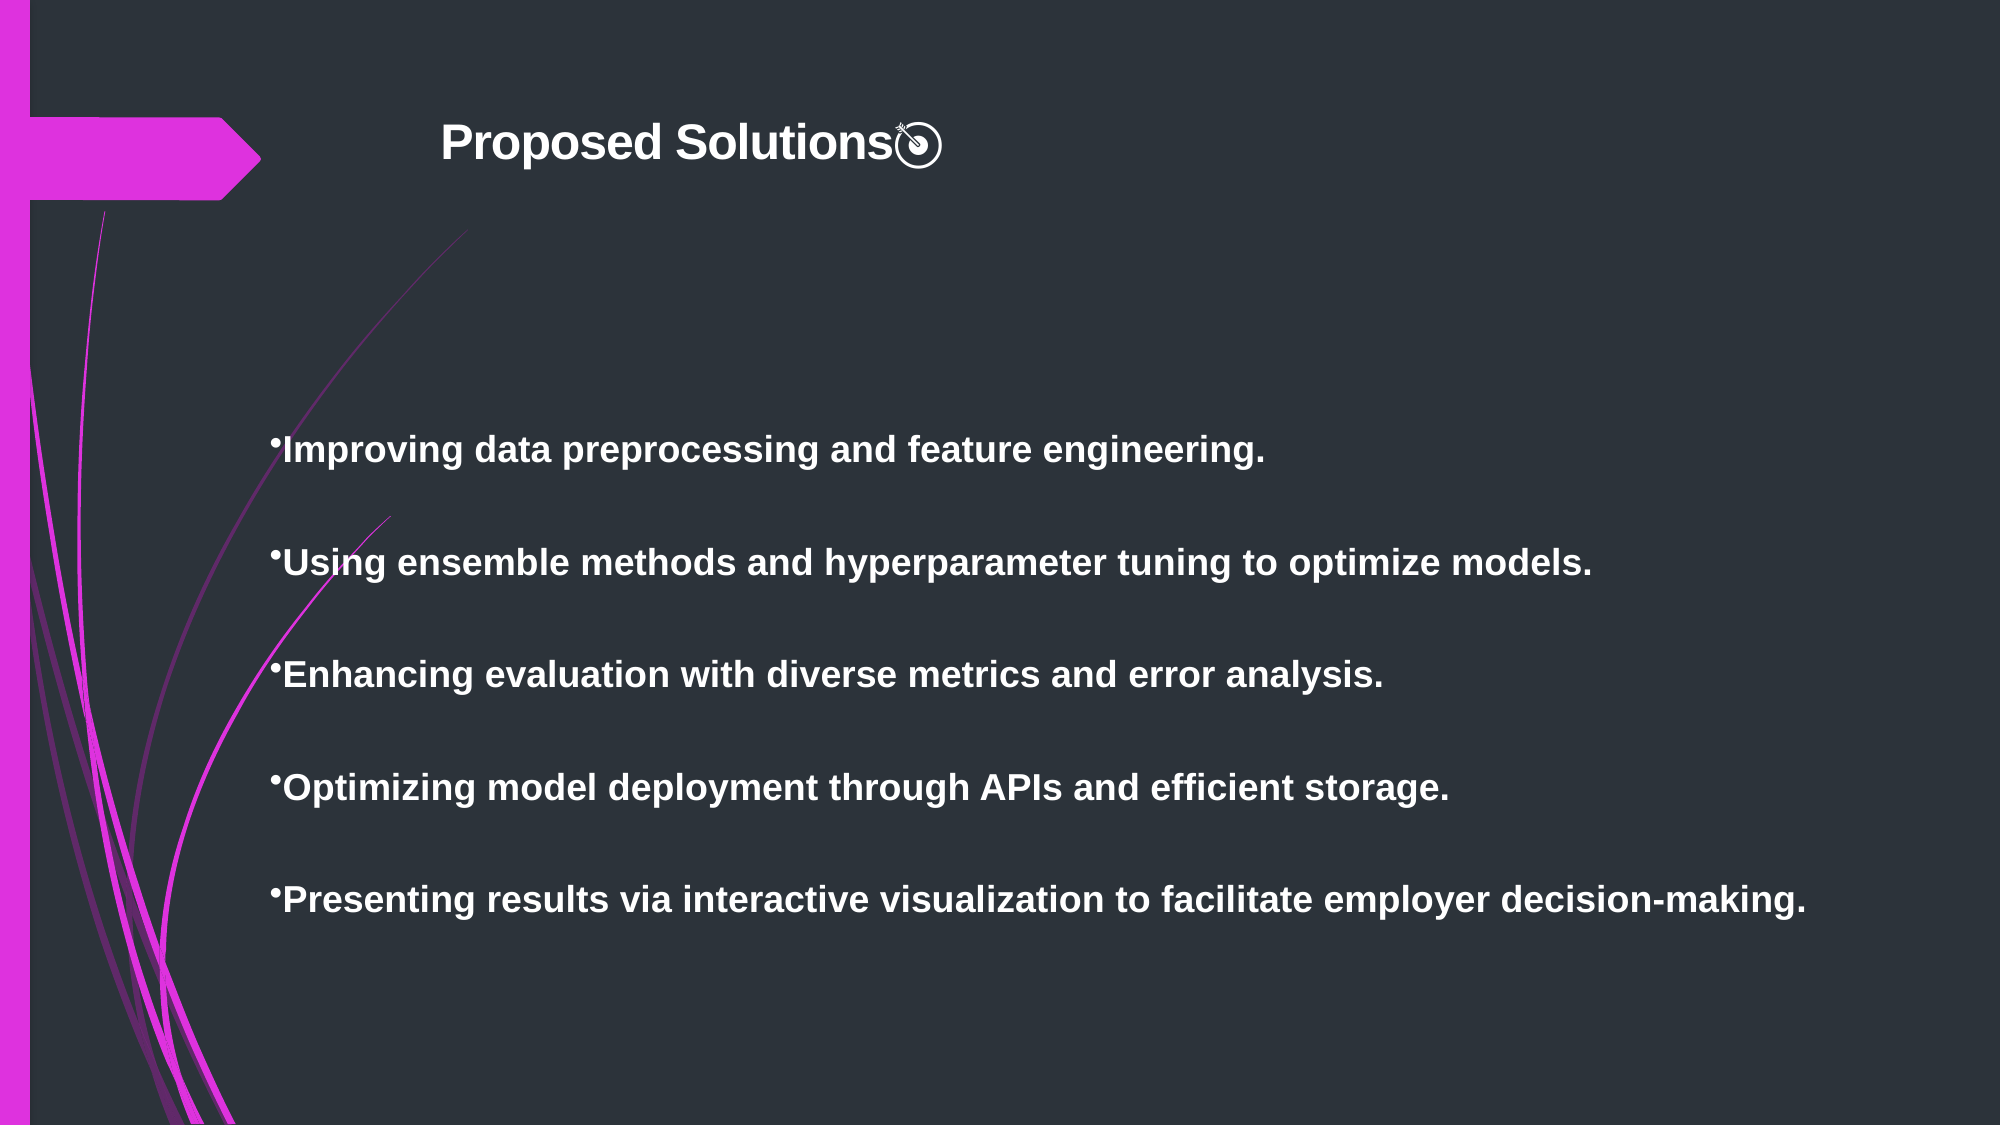

# Proposed Solutions🎯
Improving data preprocessing and feature engineering.
Using ensemble methods and hyperparameter tuning to optimize models.
Enhancing evaluation with diverse metrics and error analysis.
Optimizing model deployment through APIs and efficient storage.
Presenting results via interactive visualization to facilitate employer decision-making.